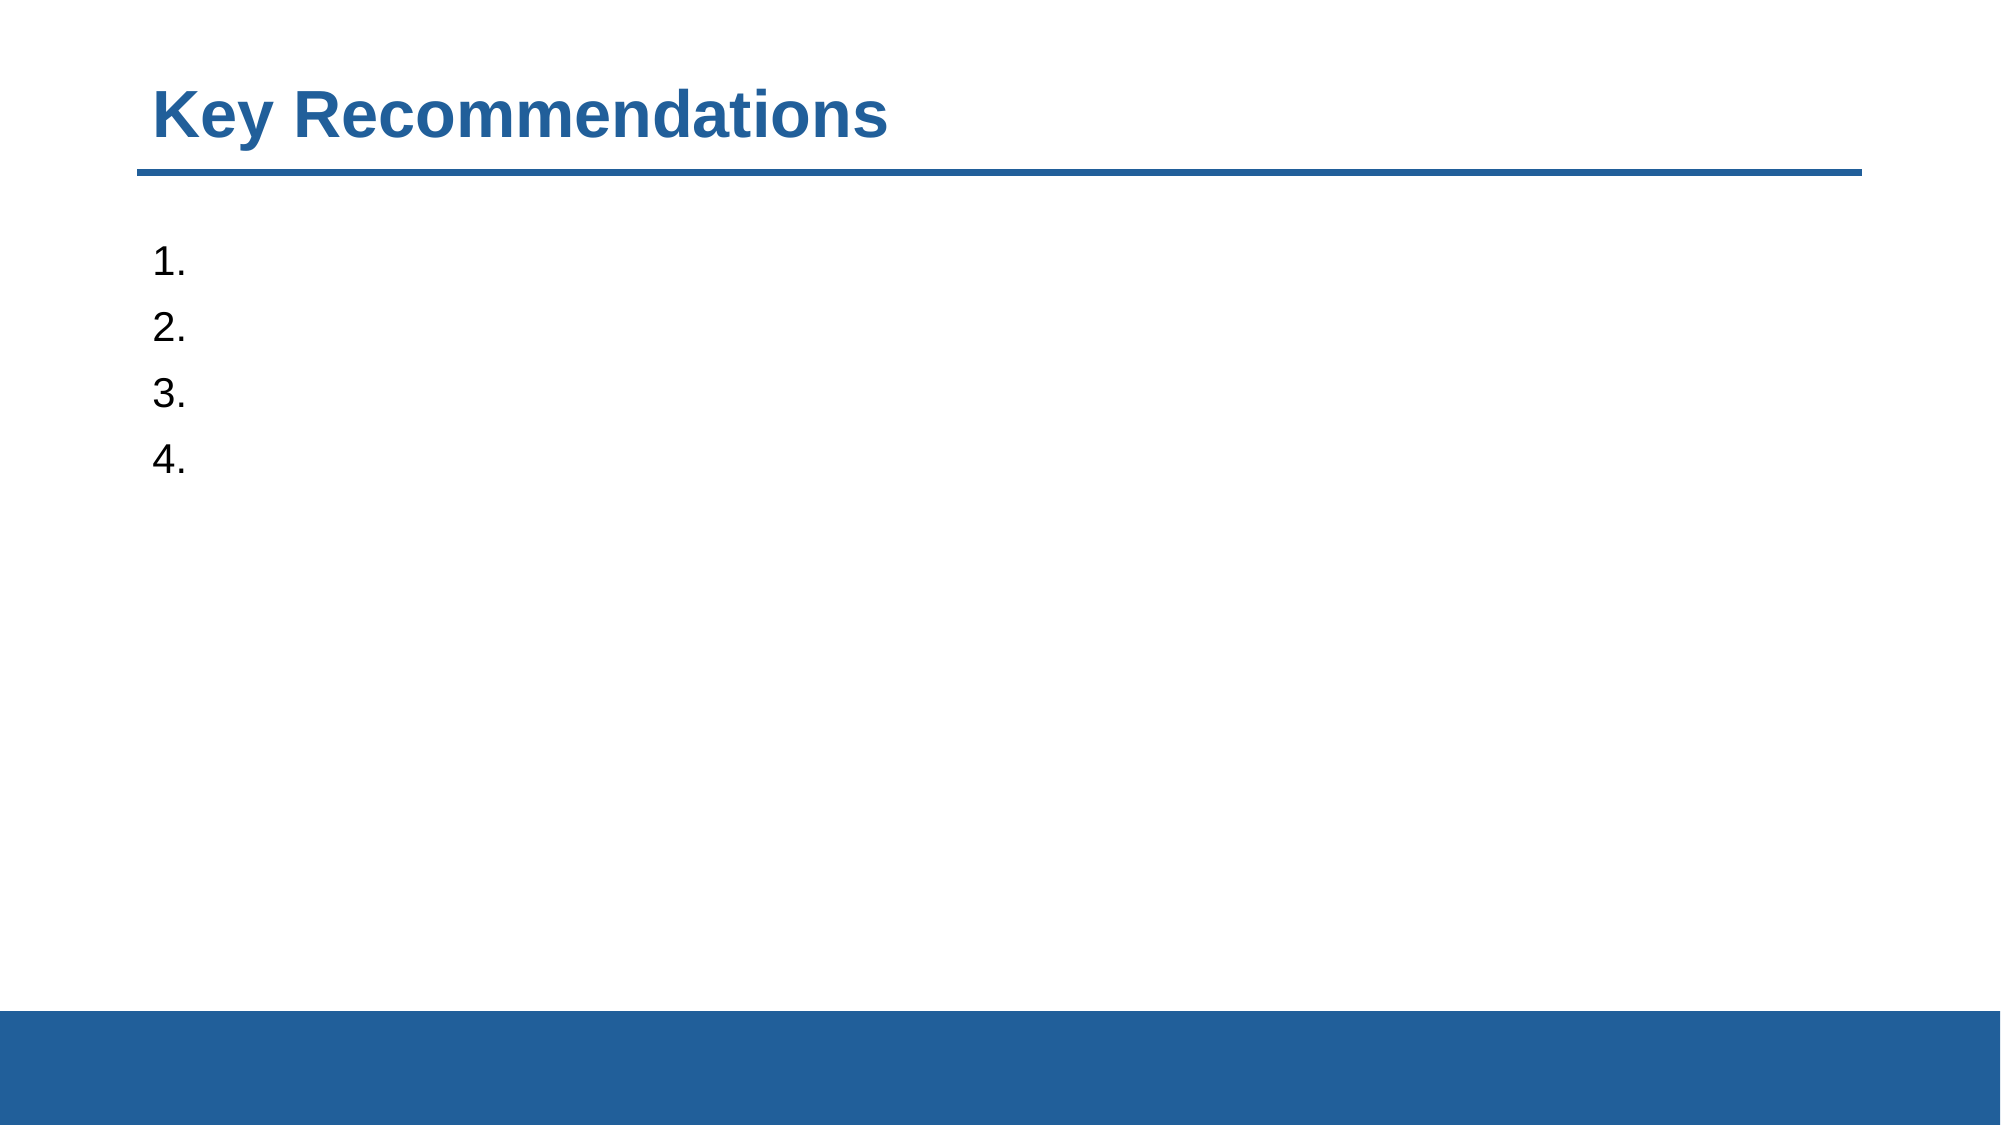

# Key Recommendations
1.
2.
3.
4.